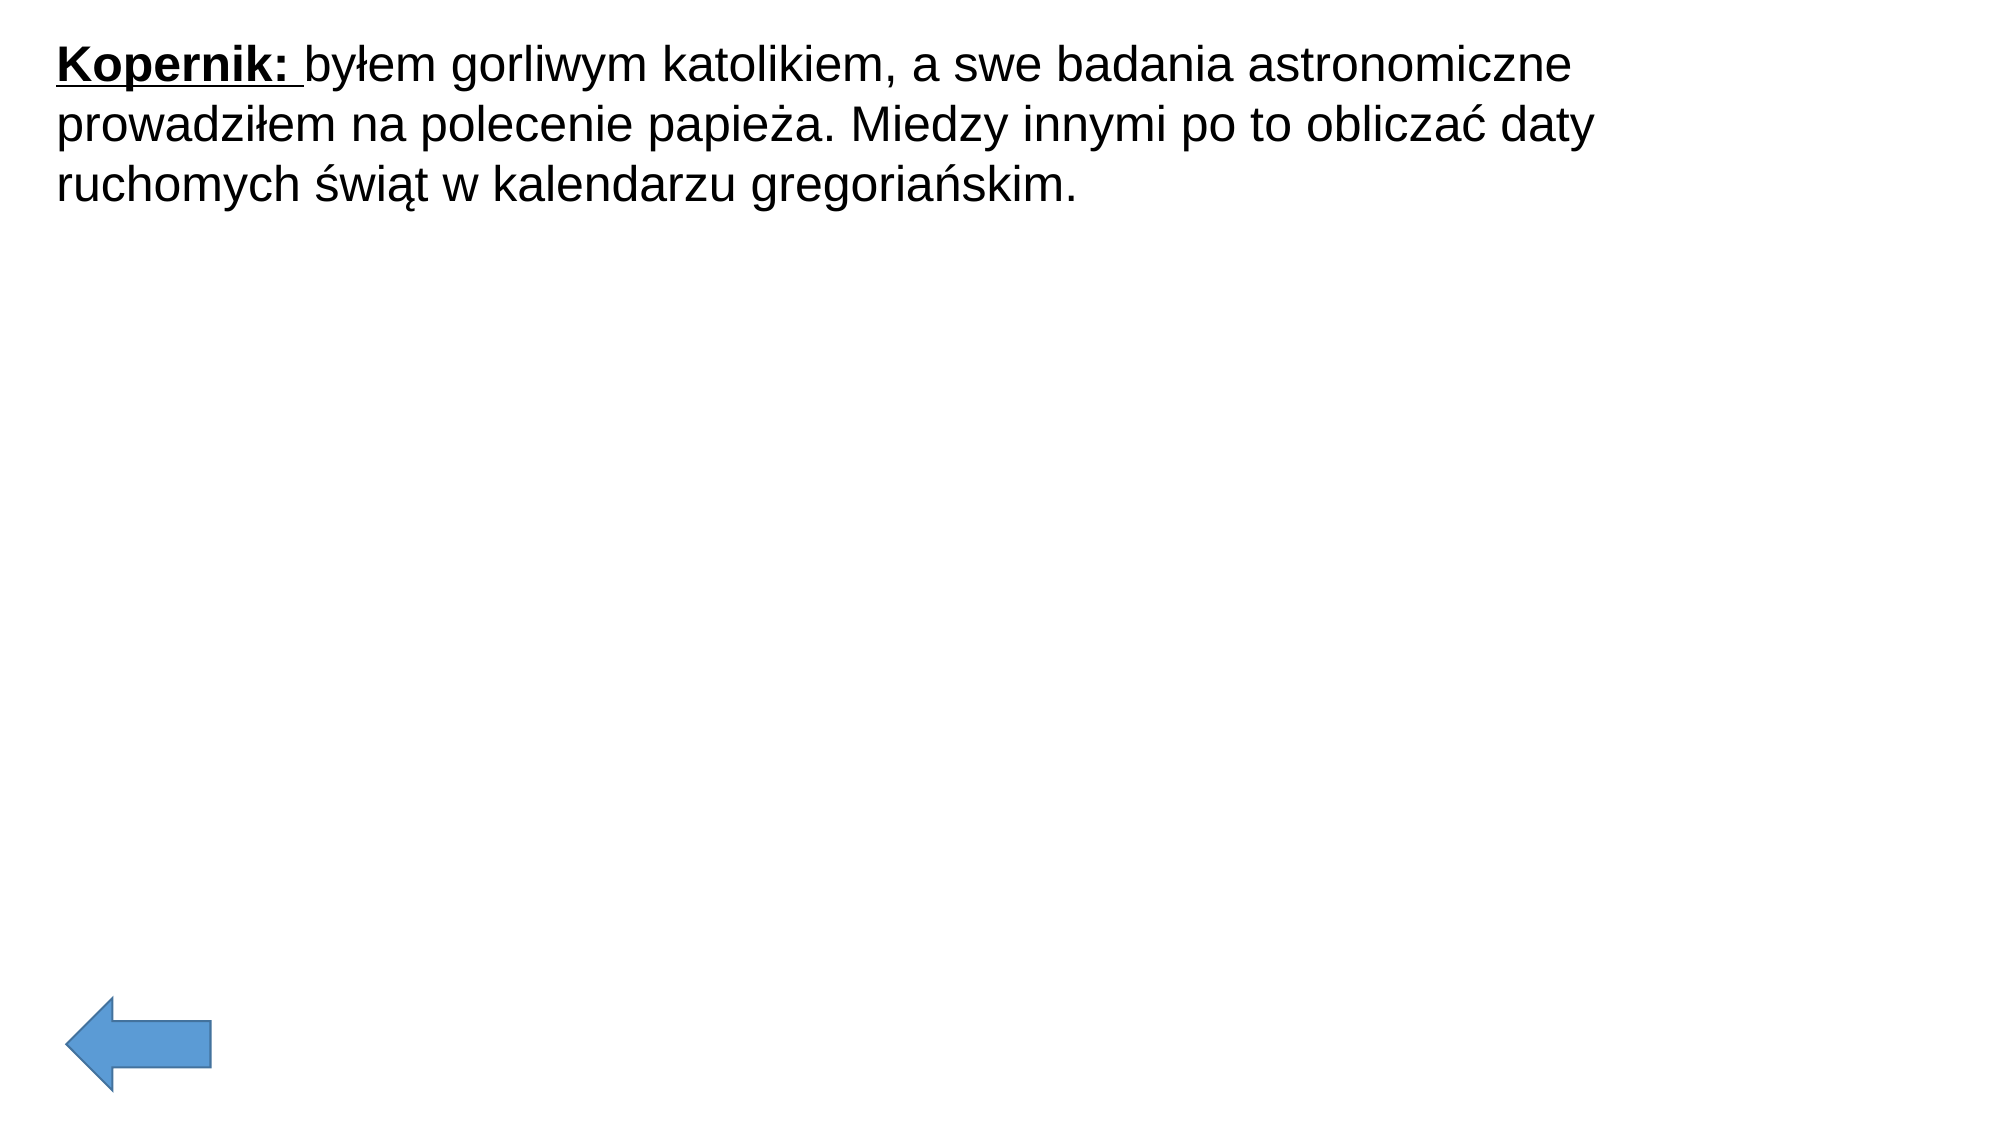

Kopernik: byłem gorliwym katolikiem, a swe badania astronomiczne prowadziłem na polecenie papieża. Miedzy innymi po to obliczać daty ruchomych świąt w kalendarzu gregoriańskim.